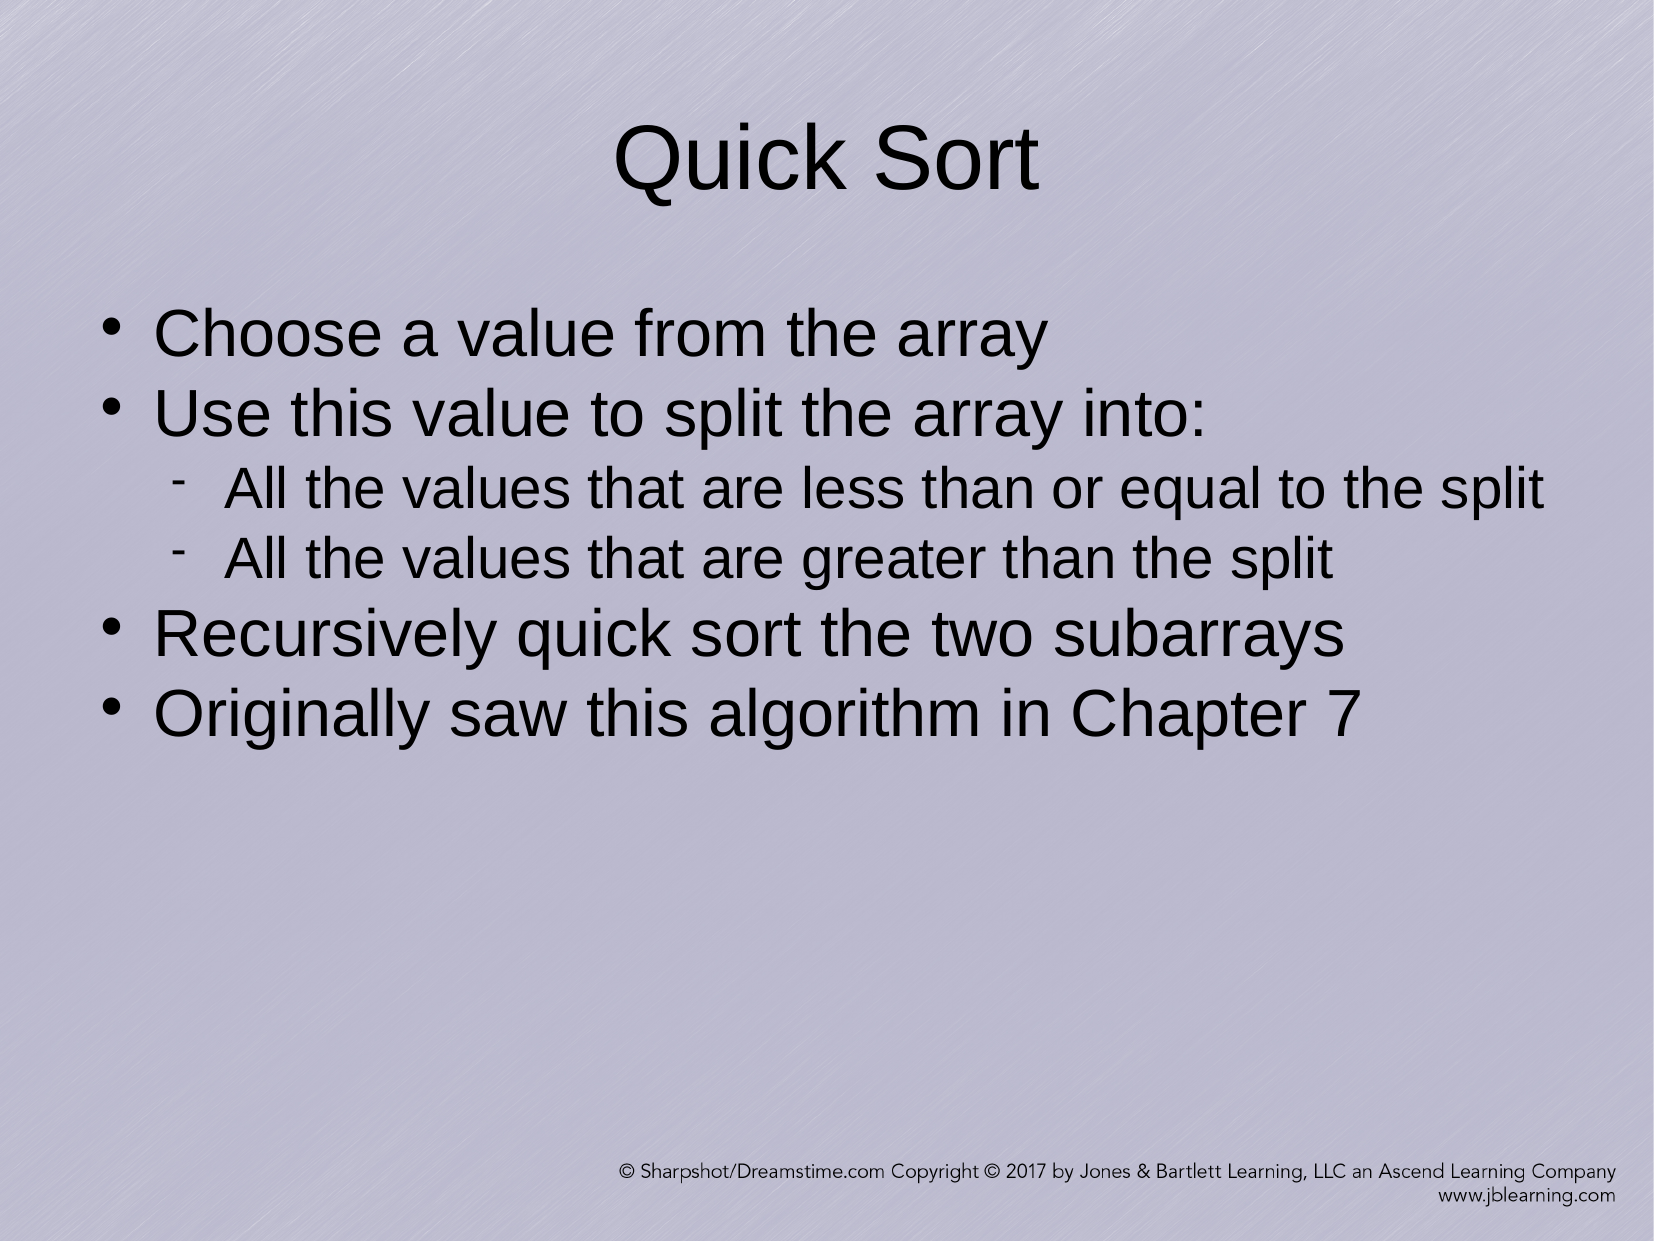

Quick Sort
Choose a value from the array
Use this value to split the array into:
All the values that are less than or equal to the split
All the values that are greater than the split
Recursively quick sort the two subarrays
Originally saw this algorithm in Chapter 7